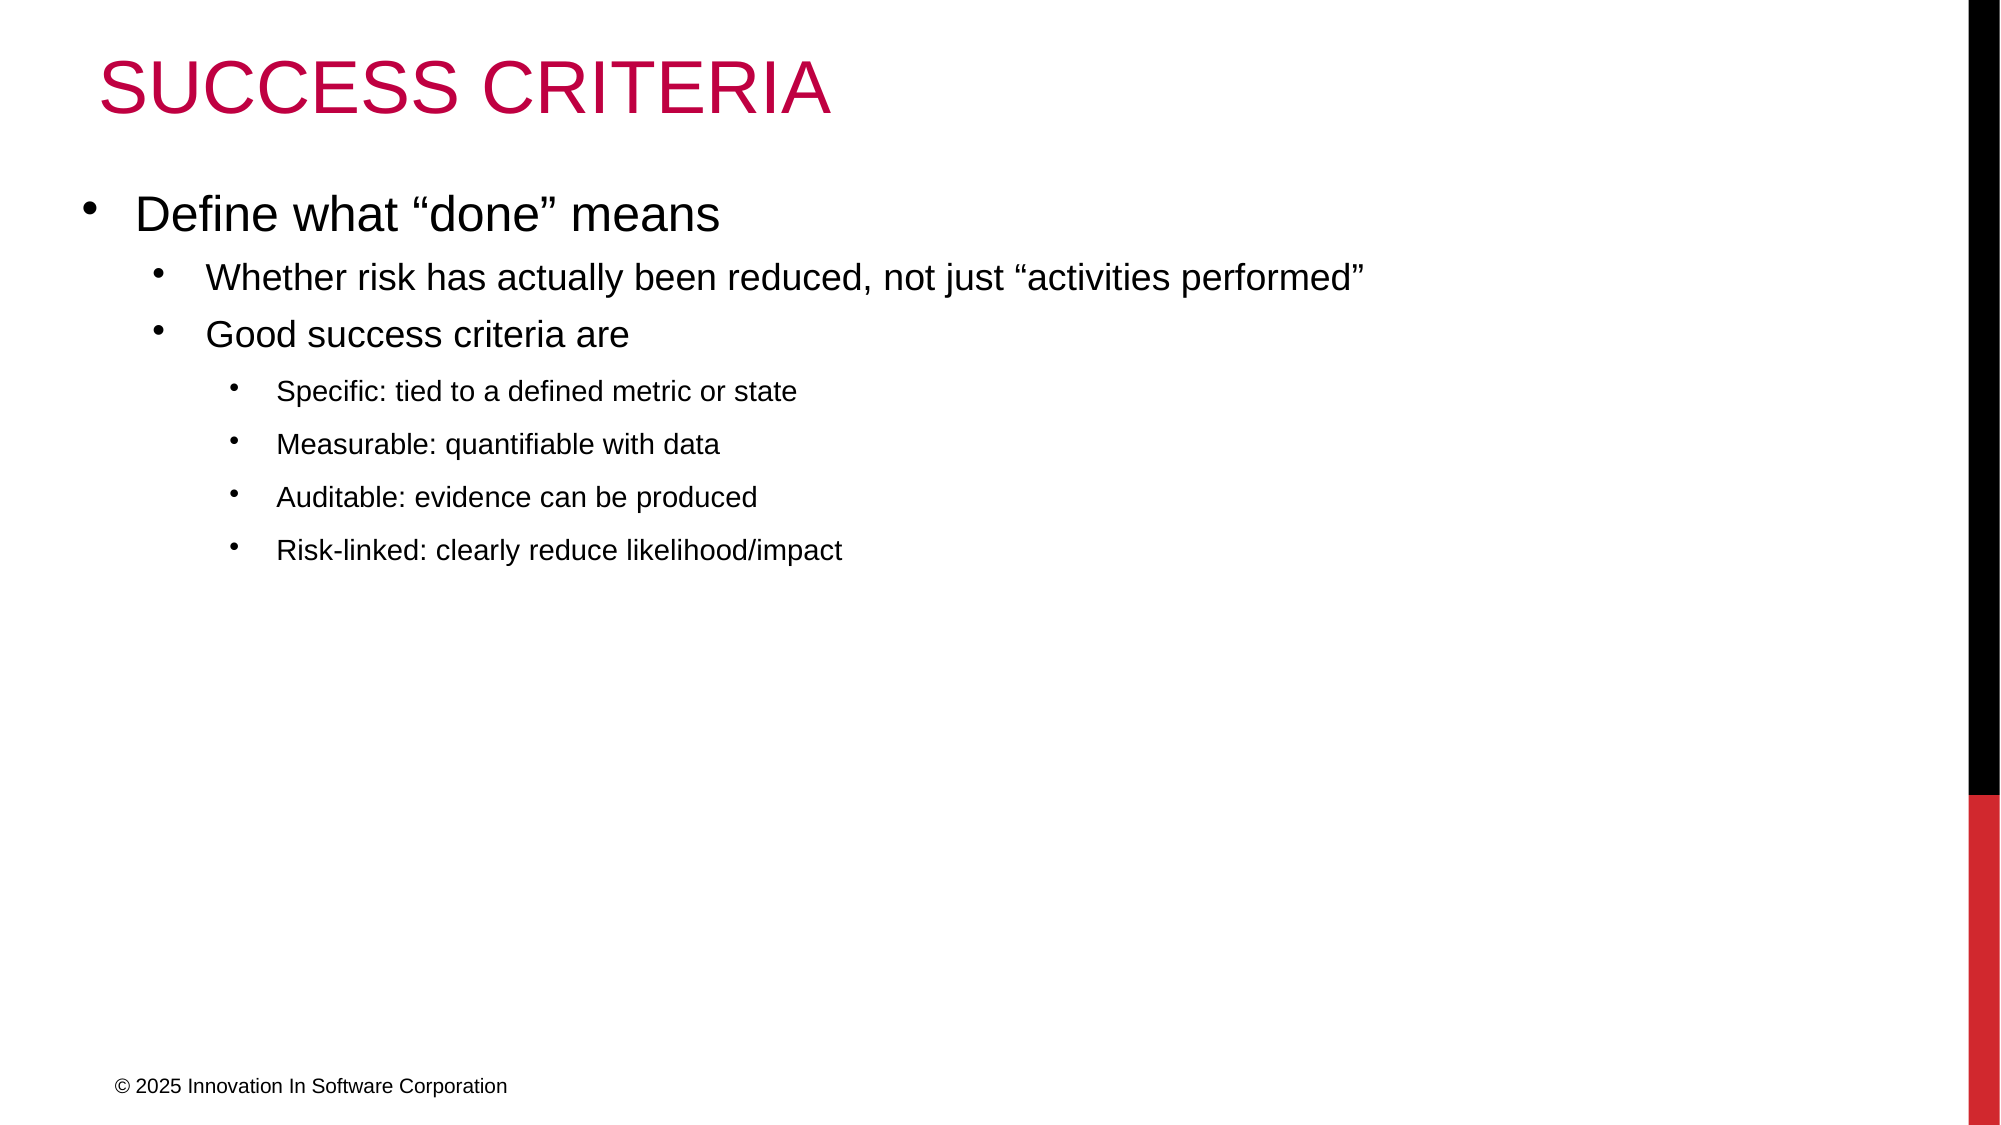

# Success Criteria
Define what “done” means
Whether risk has actually been reduced, not just “activities performed”
Good success criteria are
Specific: tied to a defined metric or state
Measurable: quantifiable with data
Auditable: evidence can be produced
Risk-linked: clearly reduce likelihood/impact
© 2025 Innovation In Software Corporation